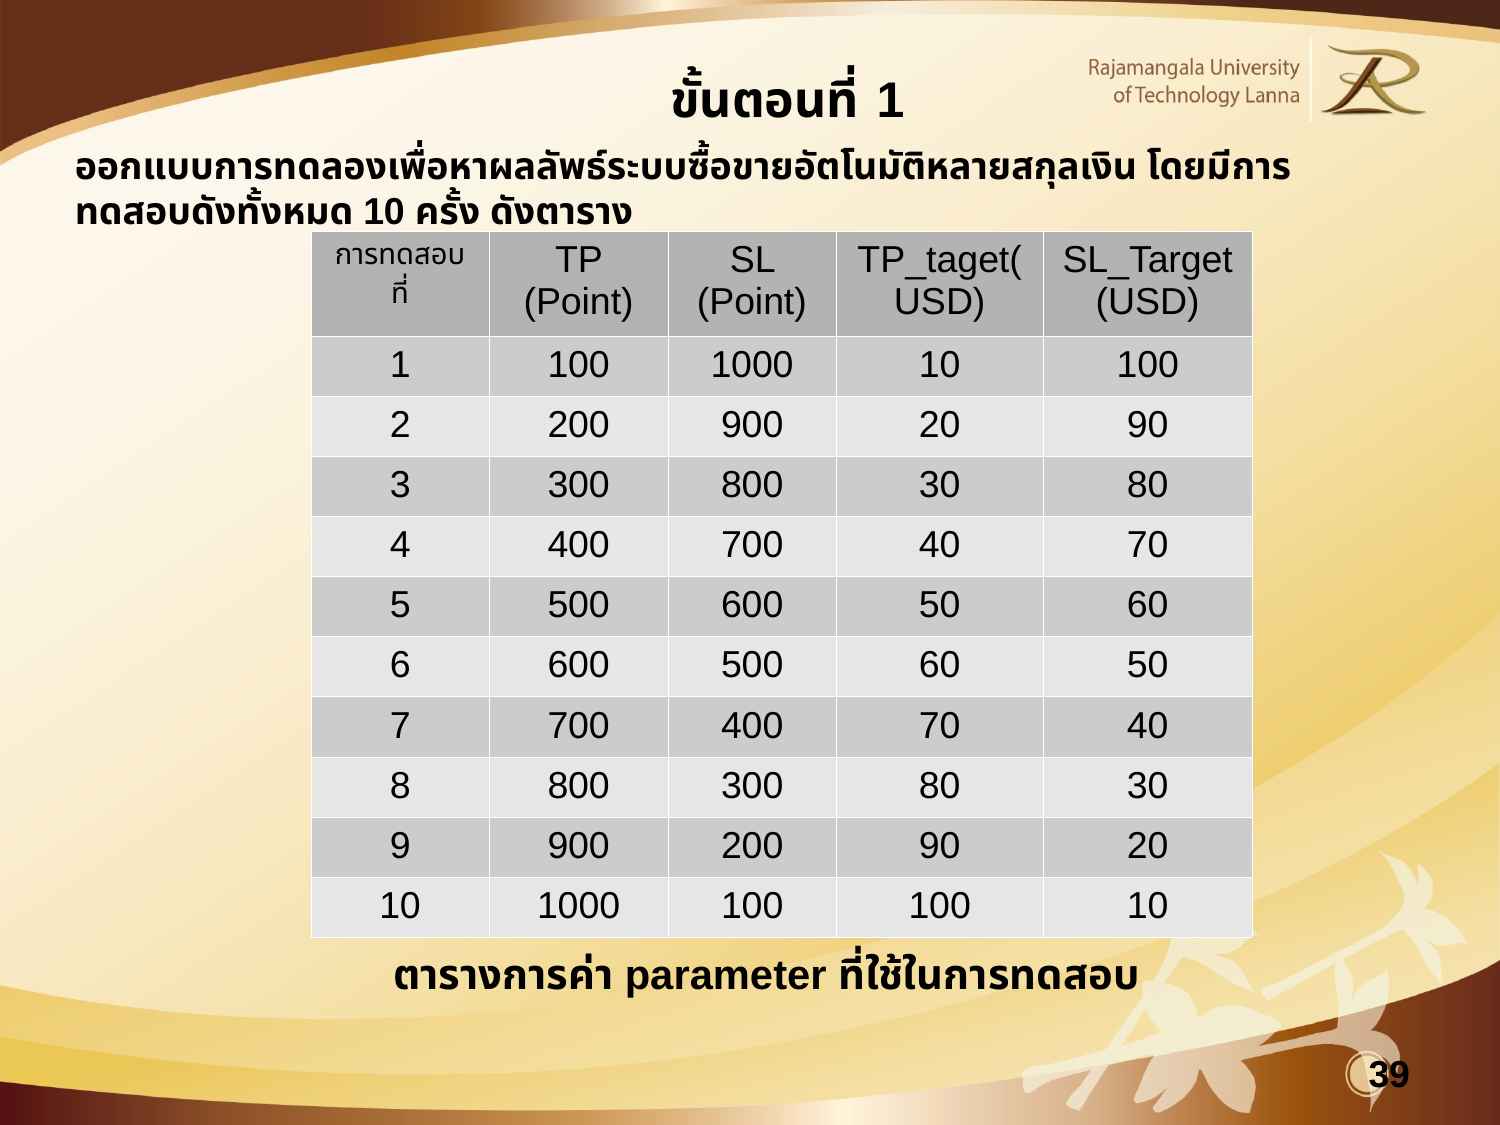

ขั้นตอนที่ 1
ออกแบบการทดลองเพื่อหาผลลัพธ์ระบบซื้อขายอัตโนมัติหลายสกุลเงิน โดยมีการทดสอบดังทั้งหมด 10 ครั้ง ดังตาราง
| การทดสอบที่ | TP (Point) | SL (Point) | TP\_taget(USD) | SL\_Target(USD) |
| --- | --- | --- | --- | --- |
| 1 | 100 | 1000 | 10 | 100 |
| 2 | 200 | 900 | 20 | 90 |
| 3 | 300 | 800 | 30 | 80 |
| 4 | 400 | 700 | 40 | 70 |
| 5 | 500 | 600 | 50 | 60 |
| 6 | 600 | 500 | 60 | 50 |
| 7 | 700 | 400 | 70 | 40 |
| 8 | 800 | 300 | 80 | 30 |
| 9 | 900 | 200 | 90 | 20 |
| 10 | 1000 | 100 | 100 | 10 |
ตารางการค่า parameter ที่ใช้ในการทดสอบ
39